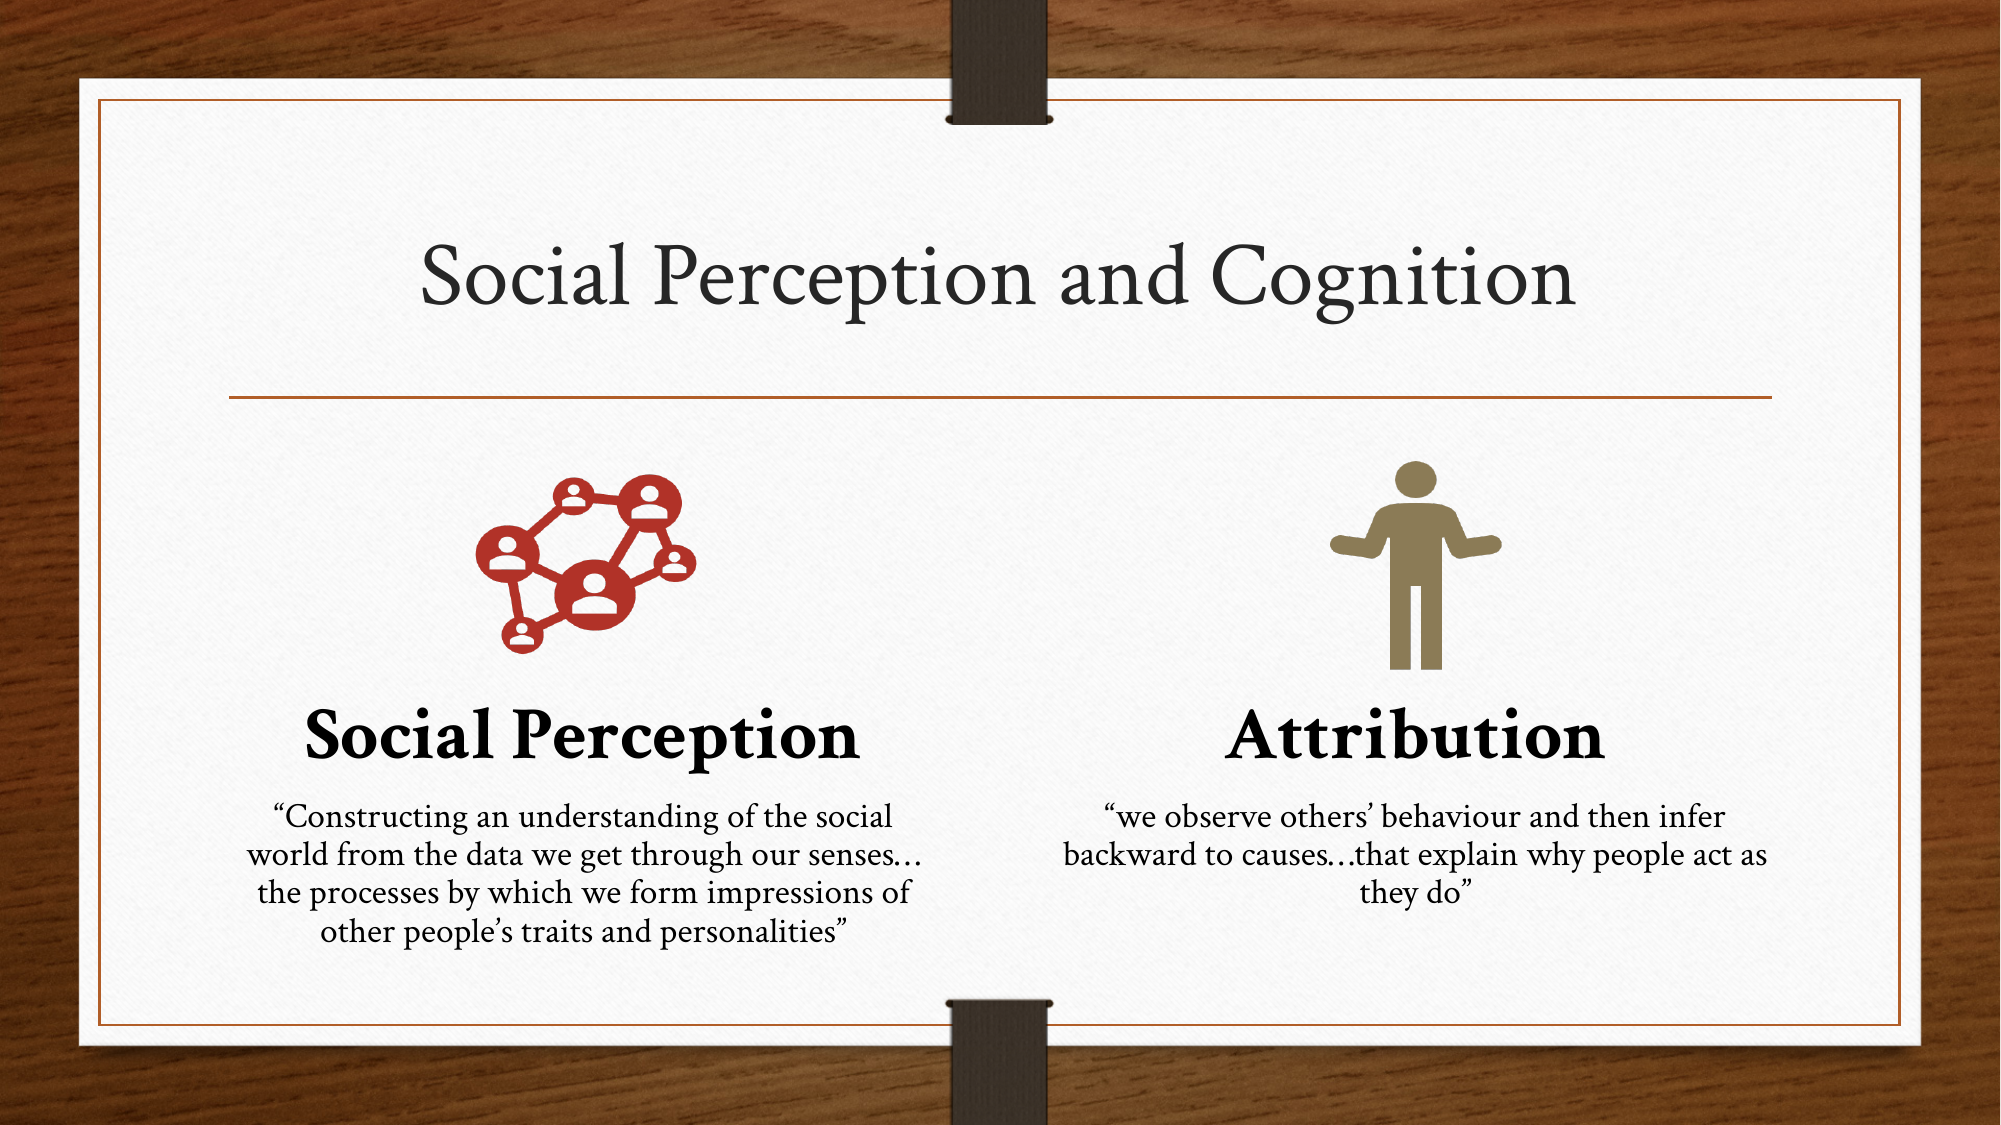

# Social Perception and Cognition
Social Perception
“Constructing an understanding of the social world from the data we get through our senses…the processes by which we form impressions of other people’s traits and personalities”
Attribution
“we observe others’ behaviour and then infer backward to causes…that explain why people act as they do”